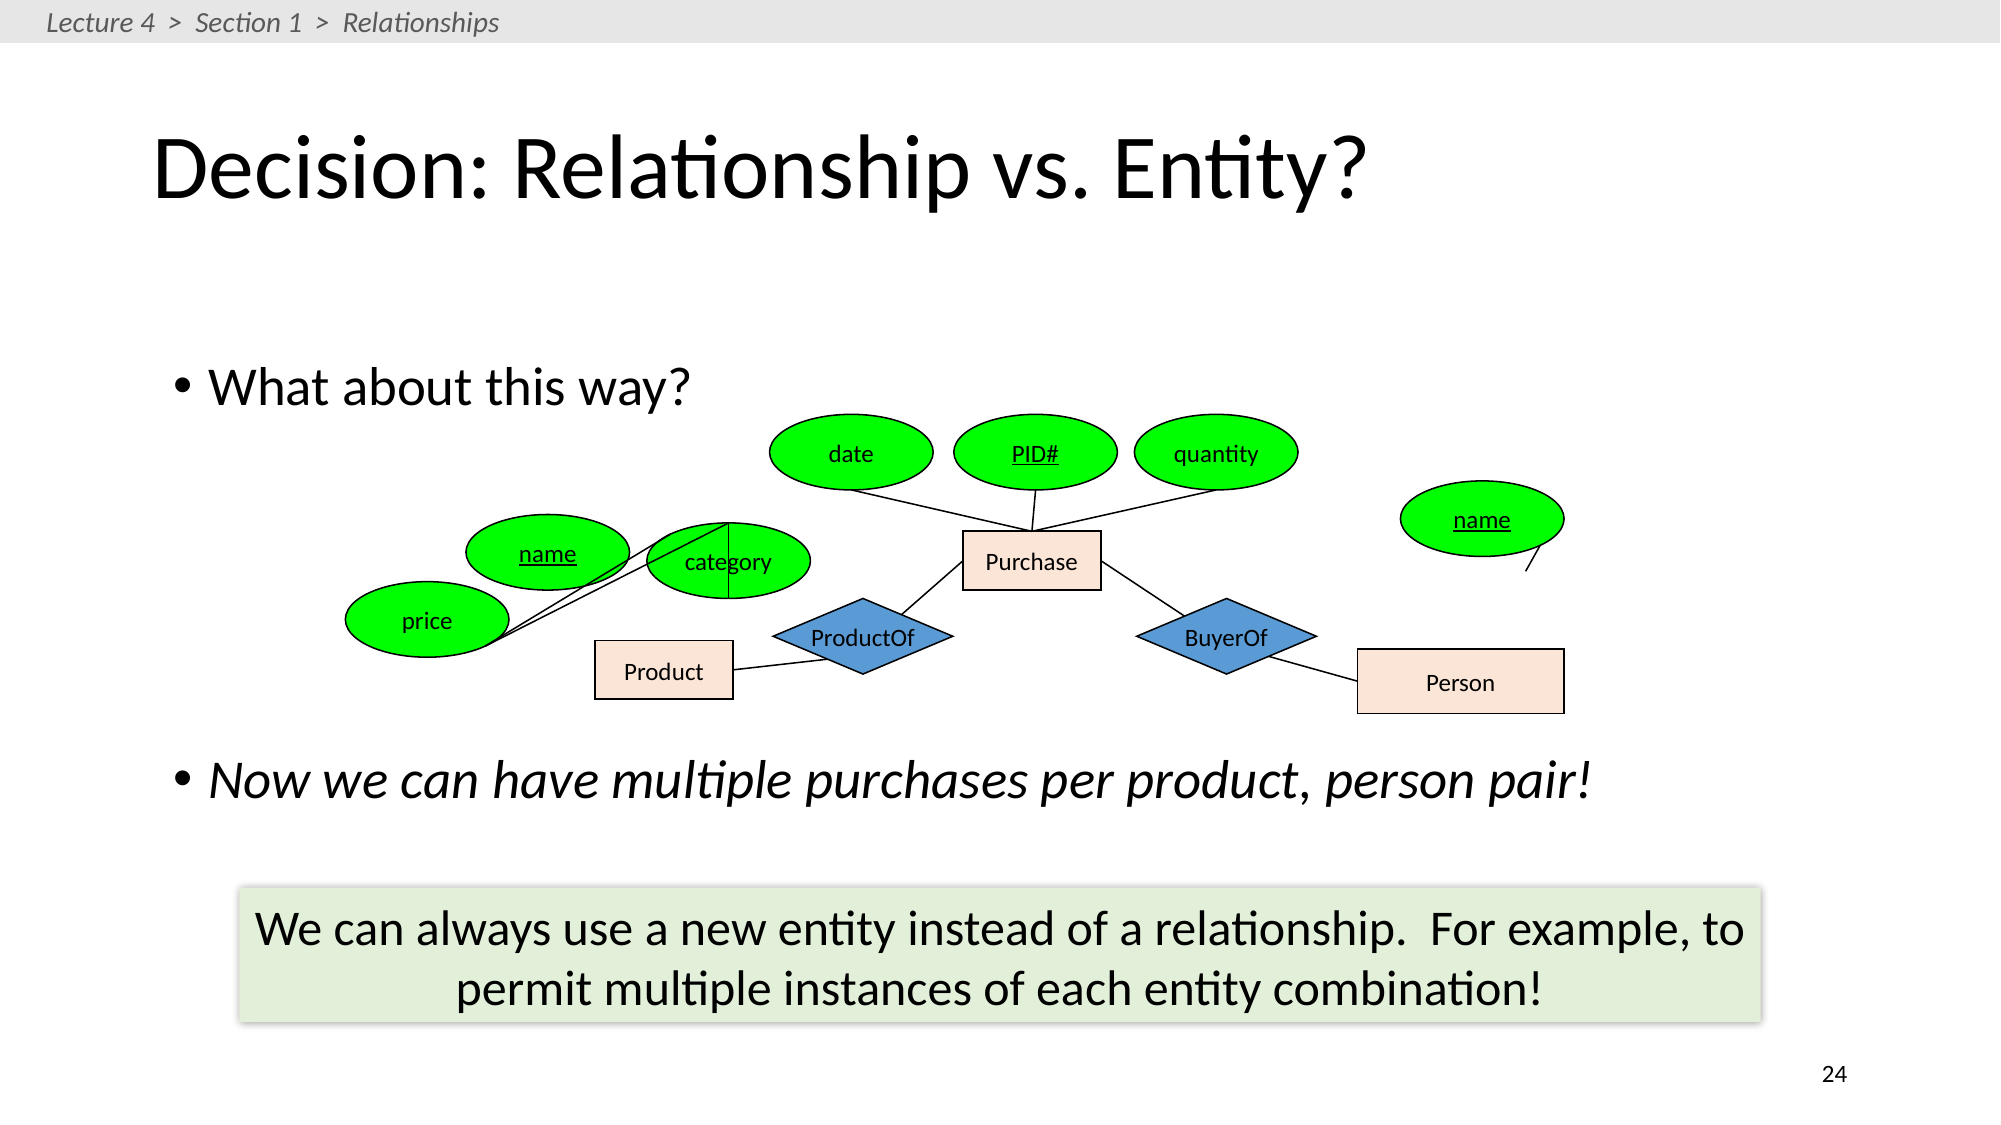

Lecture 4  >  Section 1  >  Relationships
# Decision: Relationship vs. Entity?
What about this way?

Now we can have multiple purchases per product, person pair!

date
PID#
quantity
name
name
category
Purchase
price
ProductOf
BuyerOf
Product
Person
We can always use a new entity instead of a relationship.  For example, to permit multiple instances of each entity combination!
24